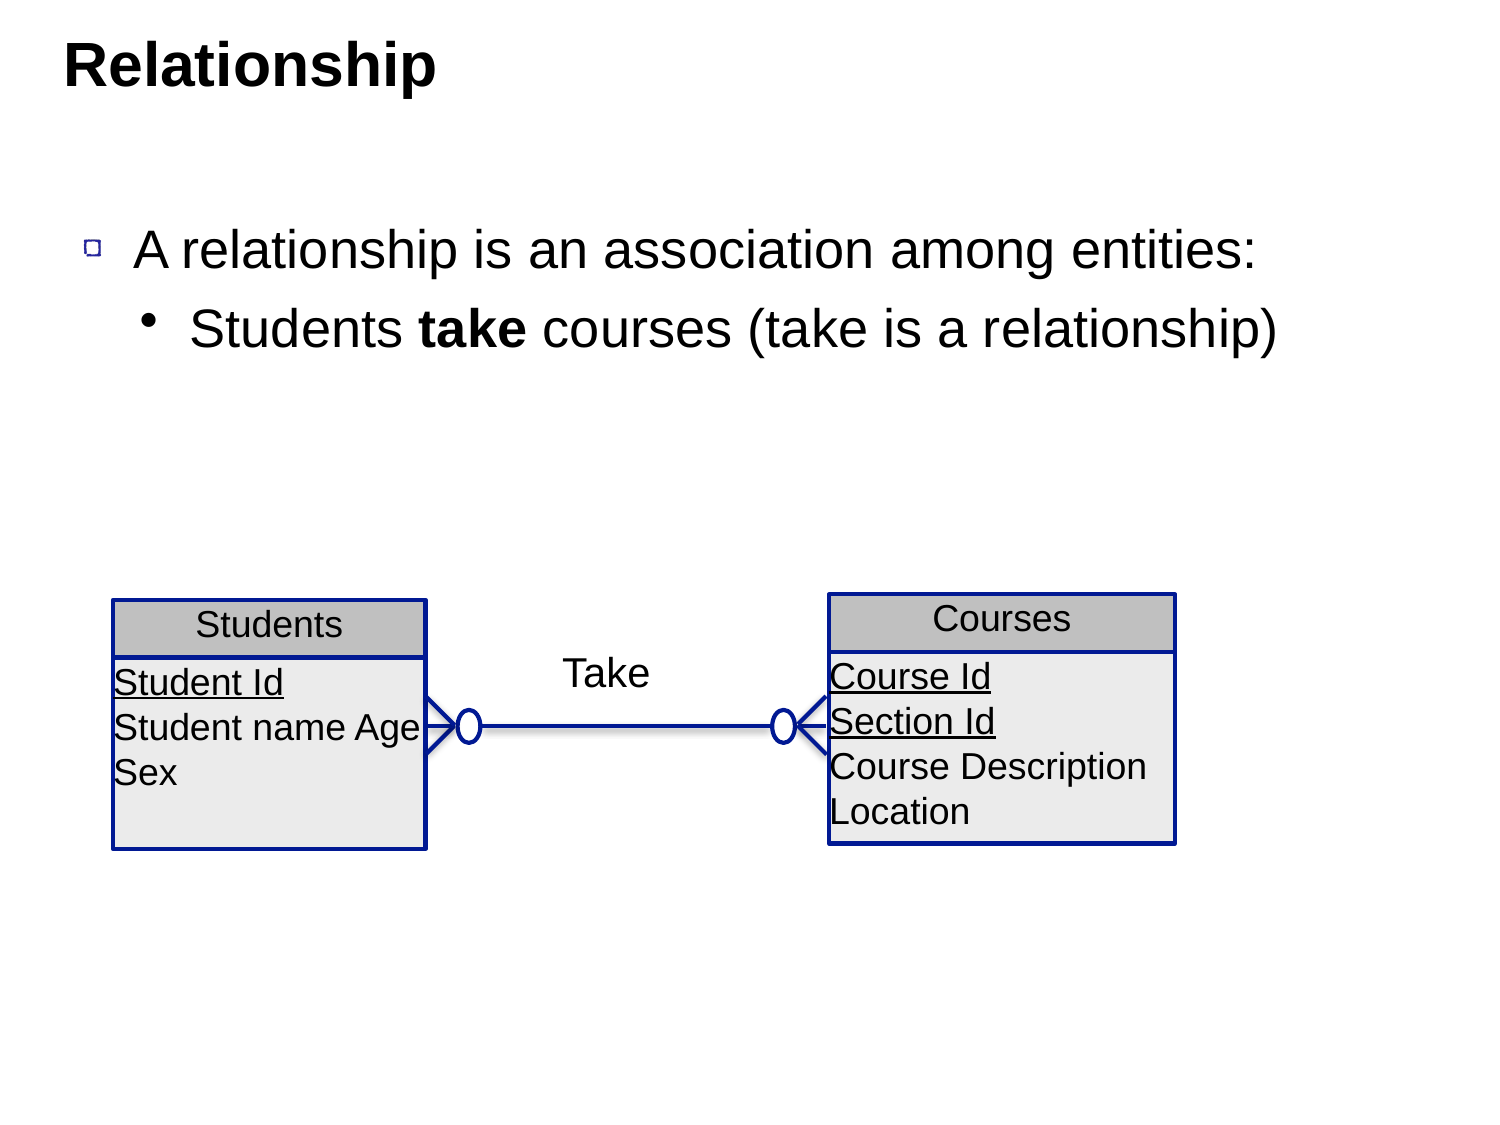

Relationship
A relationship is an association among entities:
Students take courses (take is a relationship)
Courses
Students
Take
Course Id
Section Id
Course Description
Location
Student Id
Student name Age
Sex